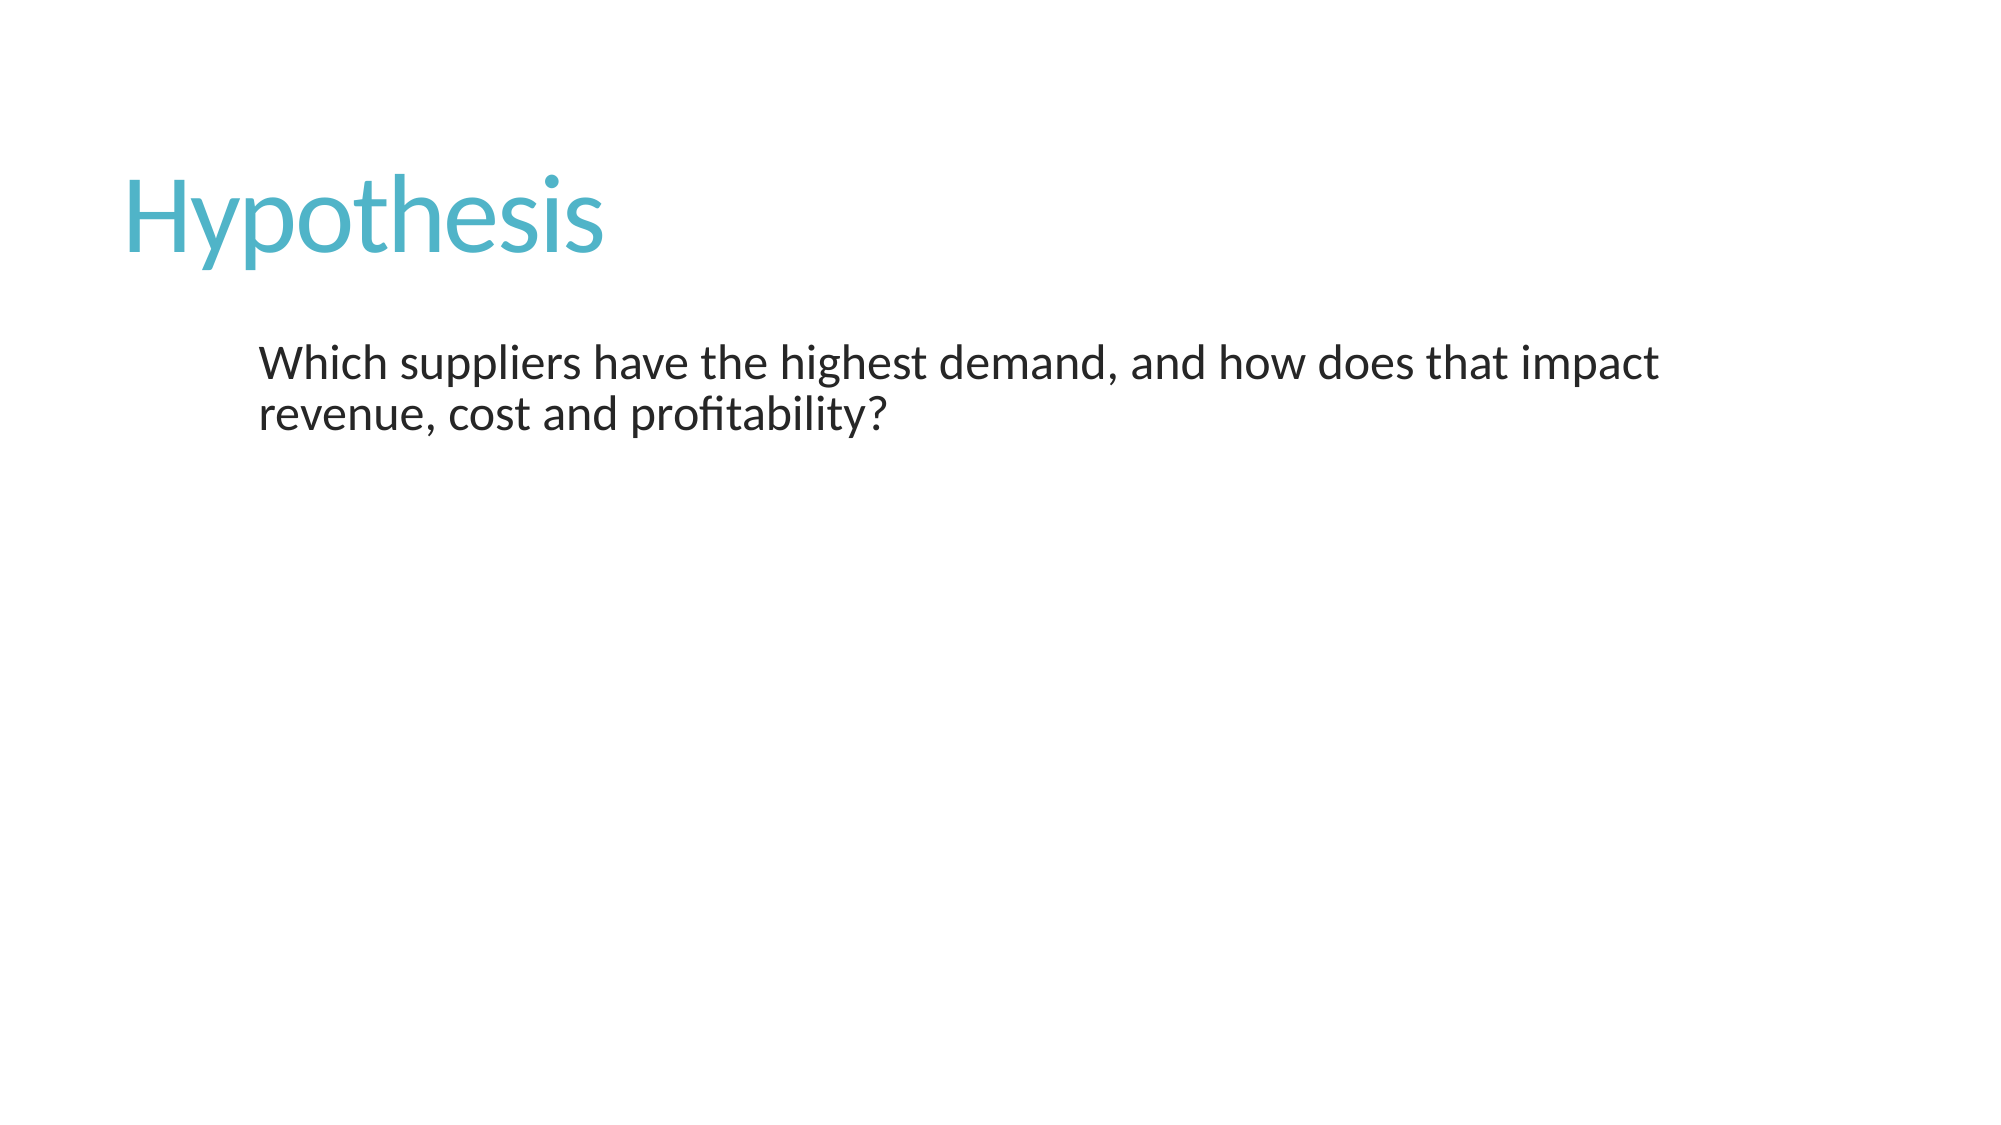

# Hypothesis
Which suppliers have the highest demand, and how does that impact revenue, cost and profitability?